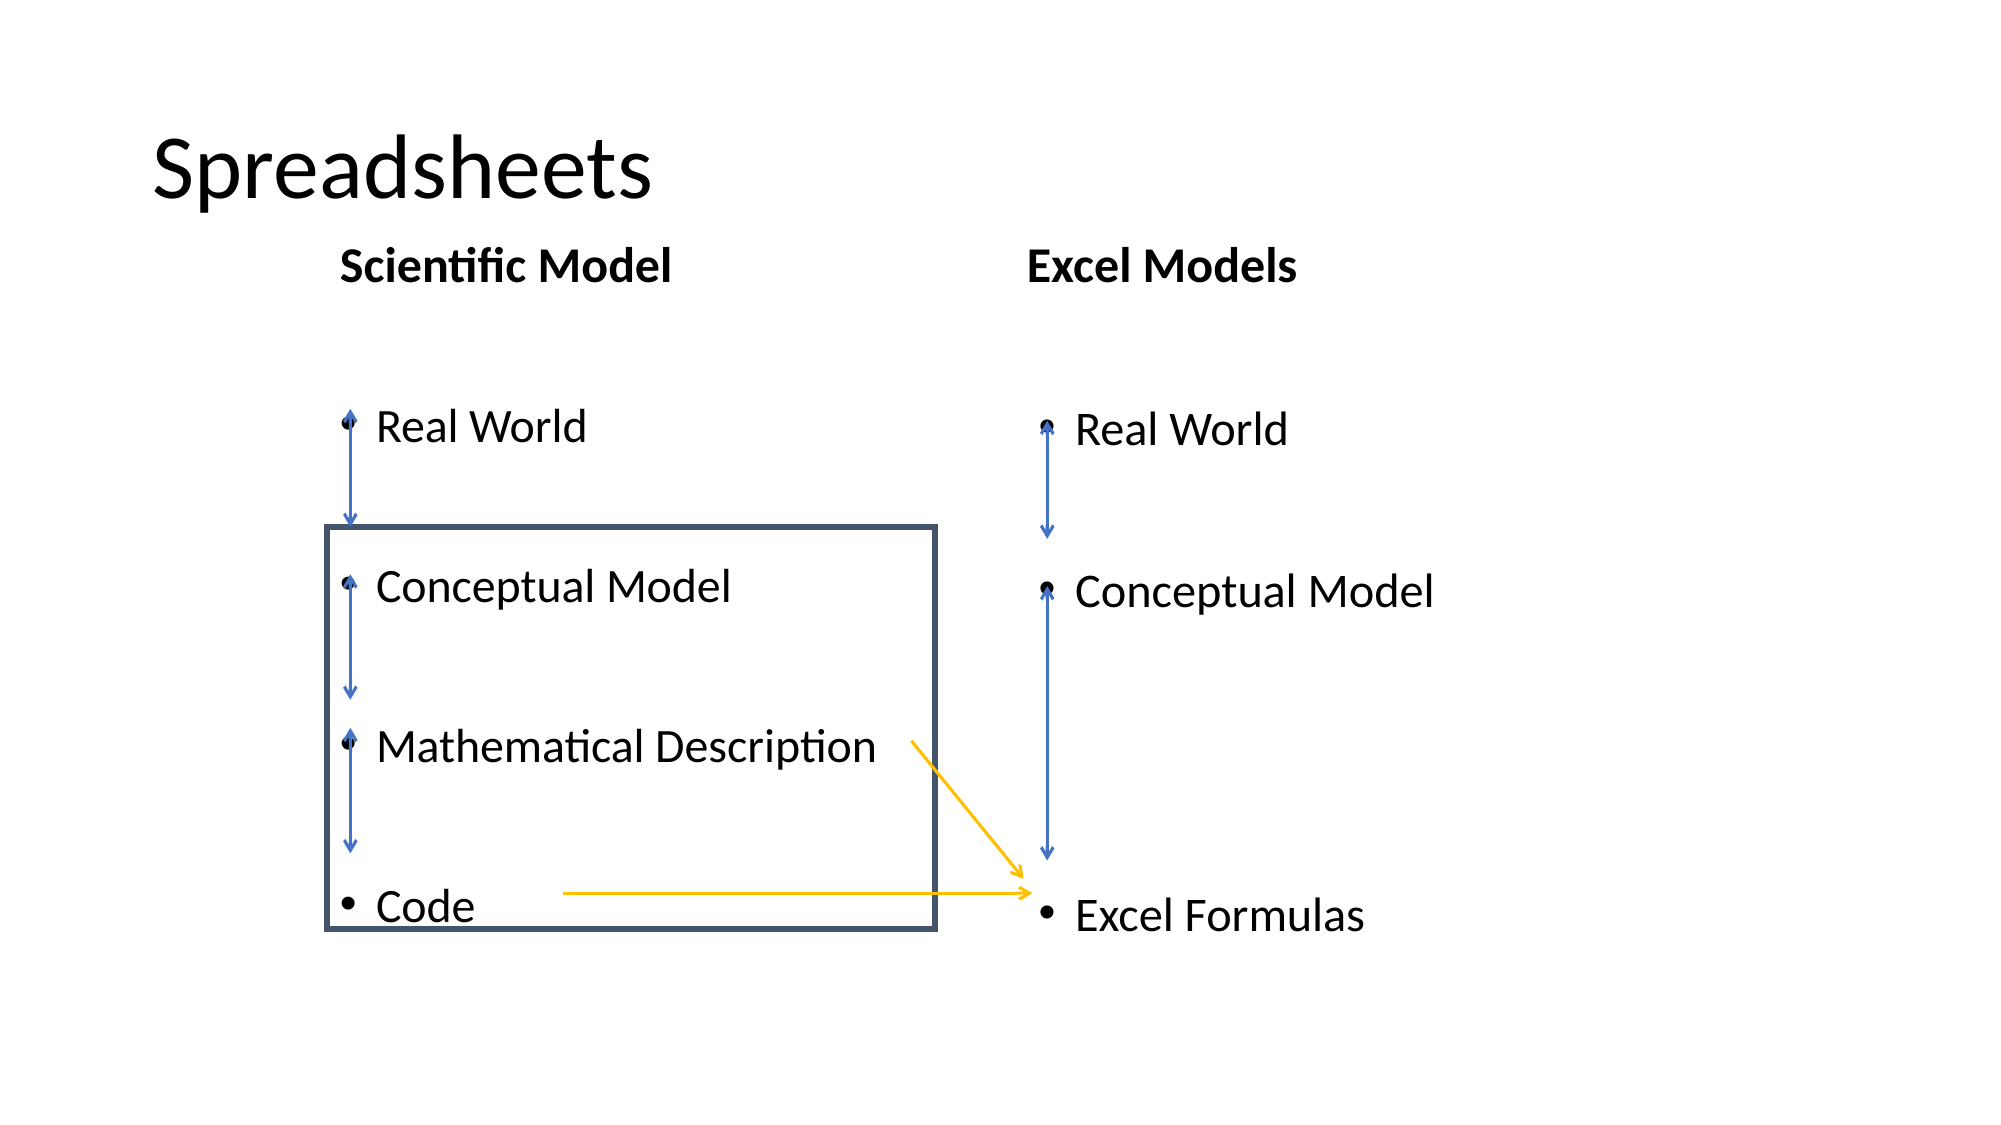

# Spreadsheets
Scientific Model
Excel Models
Real World
Conceptual Model
Mathematical Description
Code
Real World
Conceptual Model

Excel Formulas